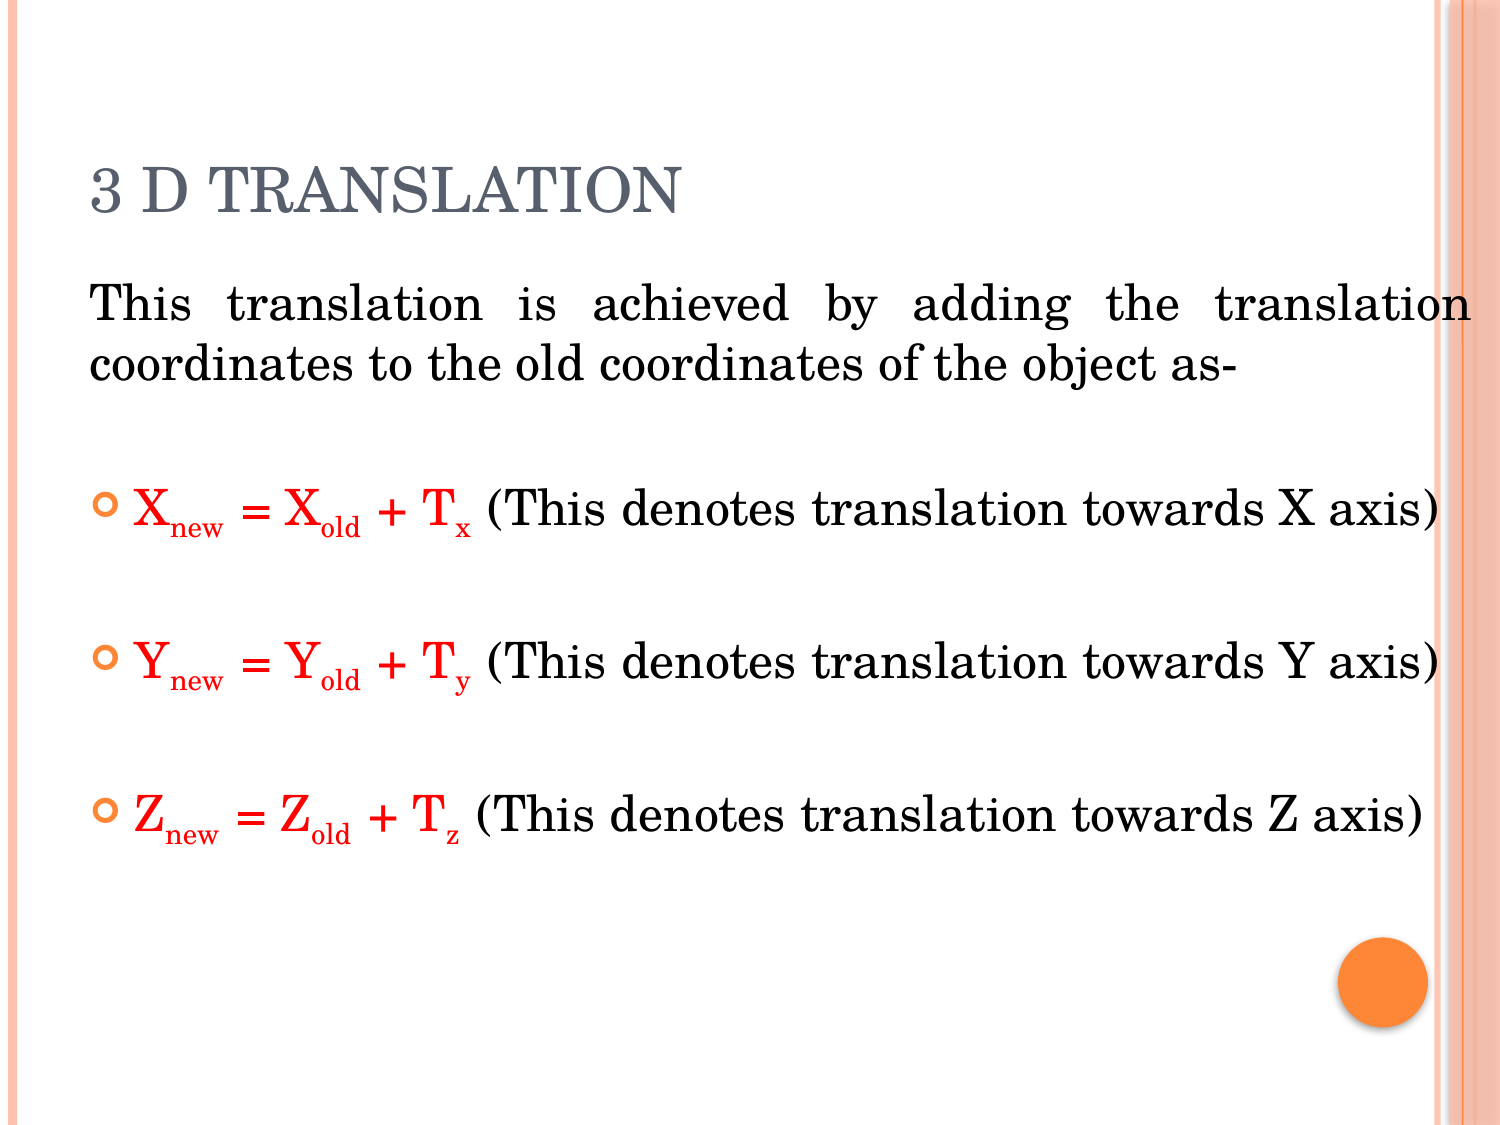

# 3 D TRANSLATION
This translation is achieved by adding the translation coordinates to the old coordinates of the object as-

Xnew = Xold + Tx (This denotes translation towards X axis)

Ynew = Yold + Ty (This denotes translation towards Y axis)

Znew = Zold + Tz (This denotes translation towards Z axis)